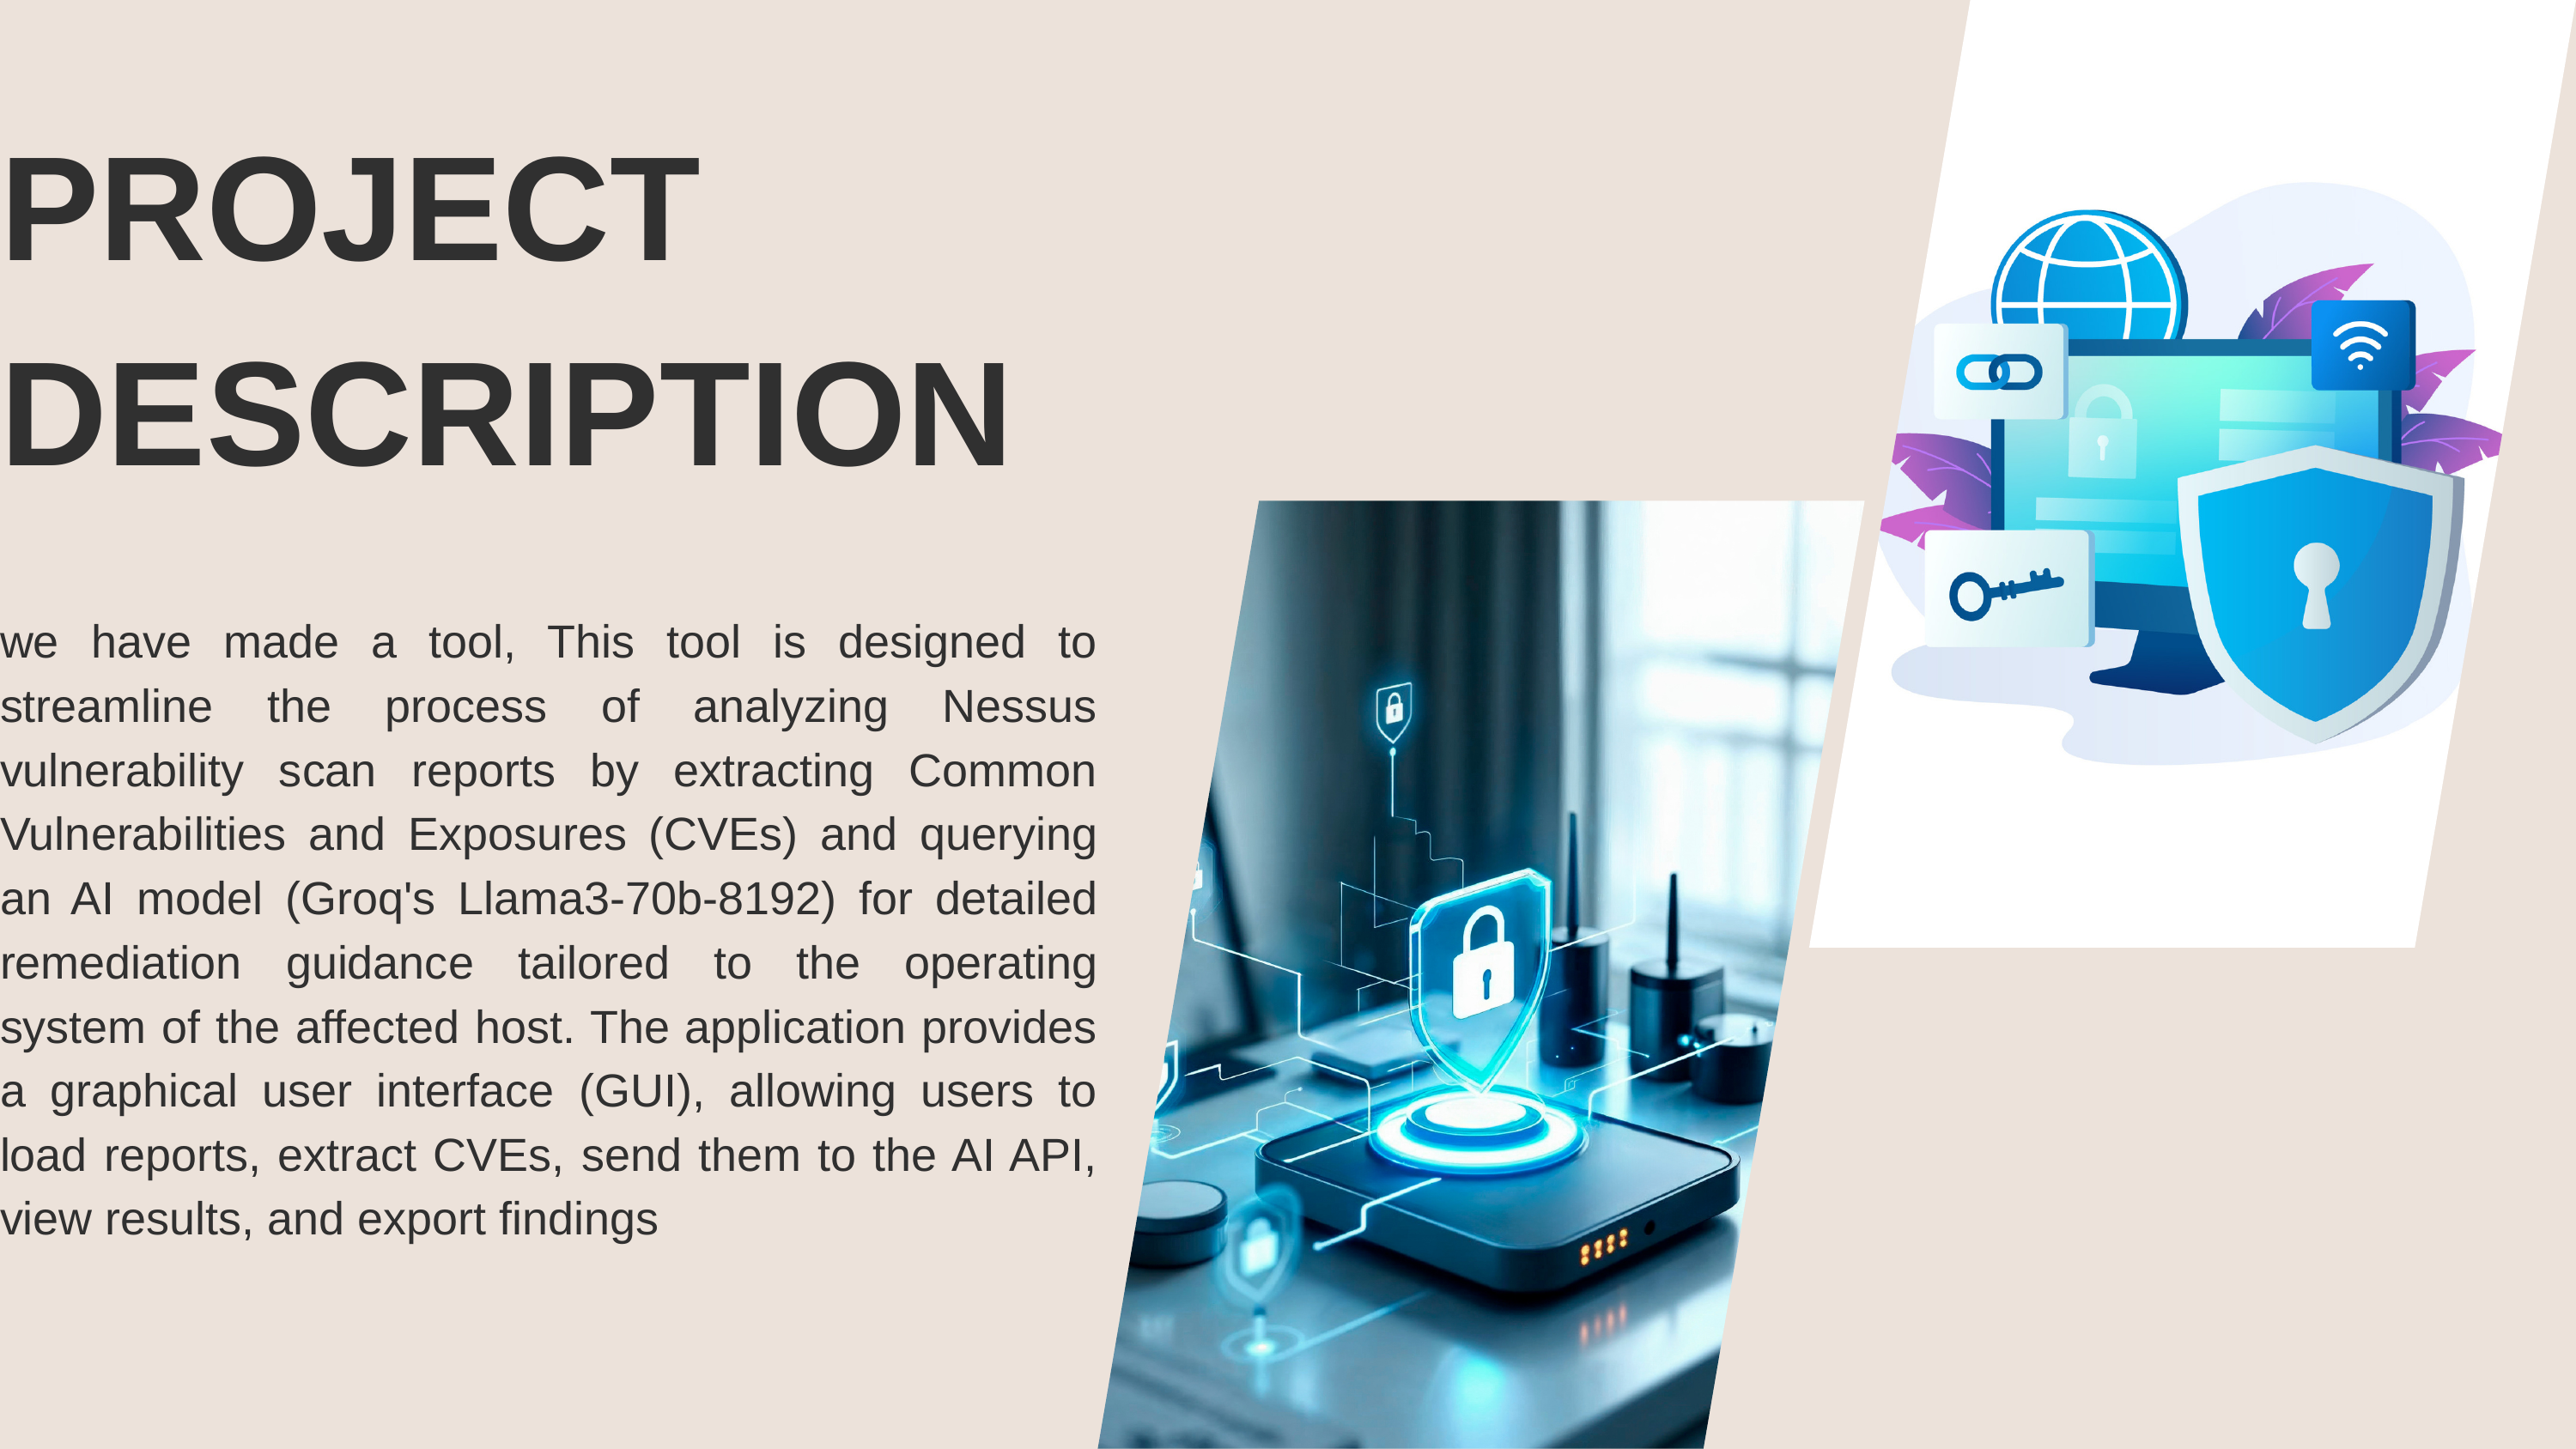

PROJECT DESCRIPTION

we have made a tool, This tool is designed to streamline the process of analyzing Nessus vulnerability scan reports by extracting Common Vulnerabilities and Exposures (CVEs) and querying an AI model (Groq's Llama3-70b-8192) for detailed remediation guidance tailored to the operating system of the affected host. The application provides a graphical user interface (GUI), allowing users to load reports, extract CVEs, send them to the AI API, view results, and export findings